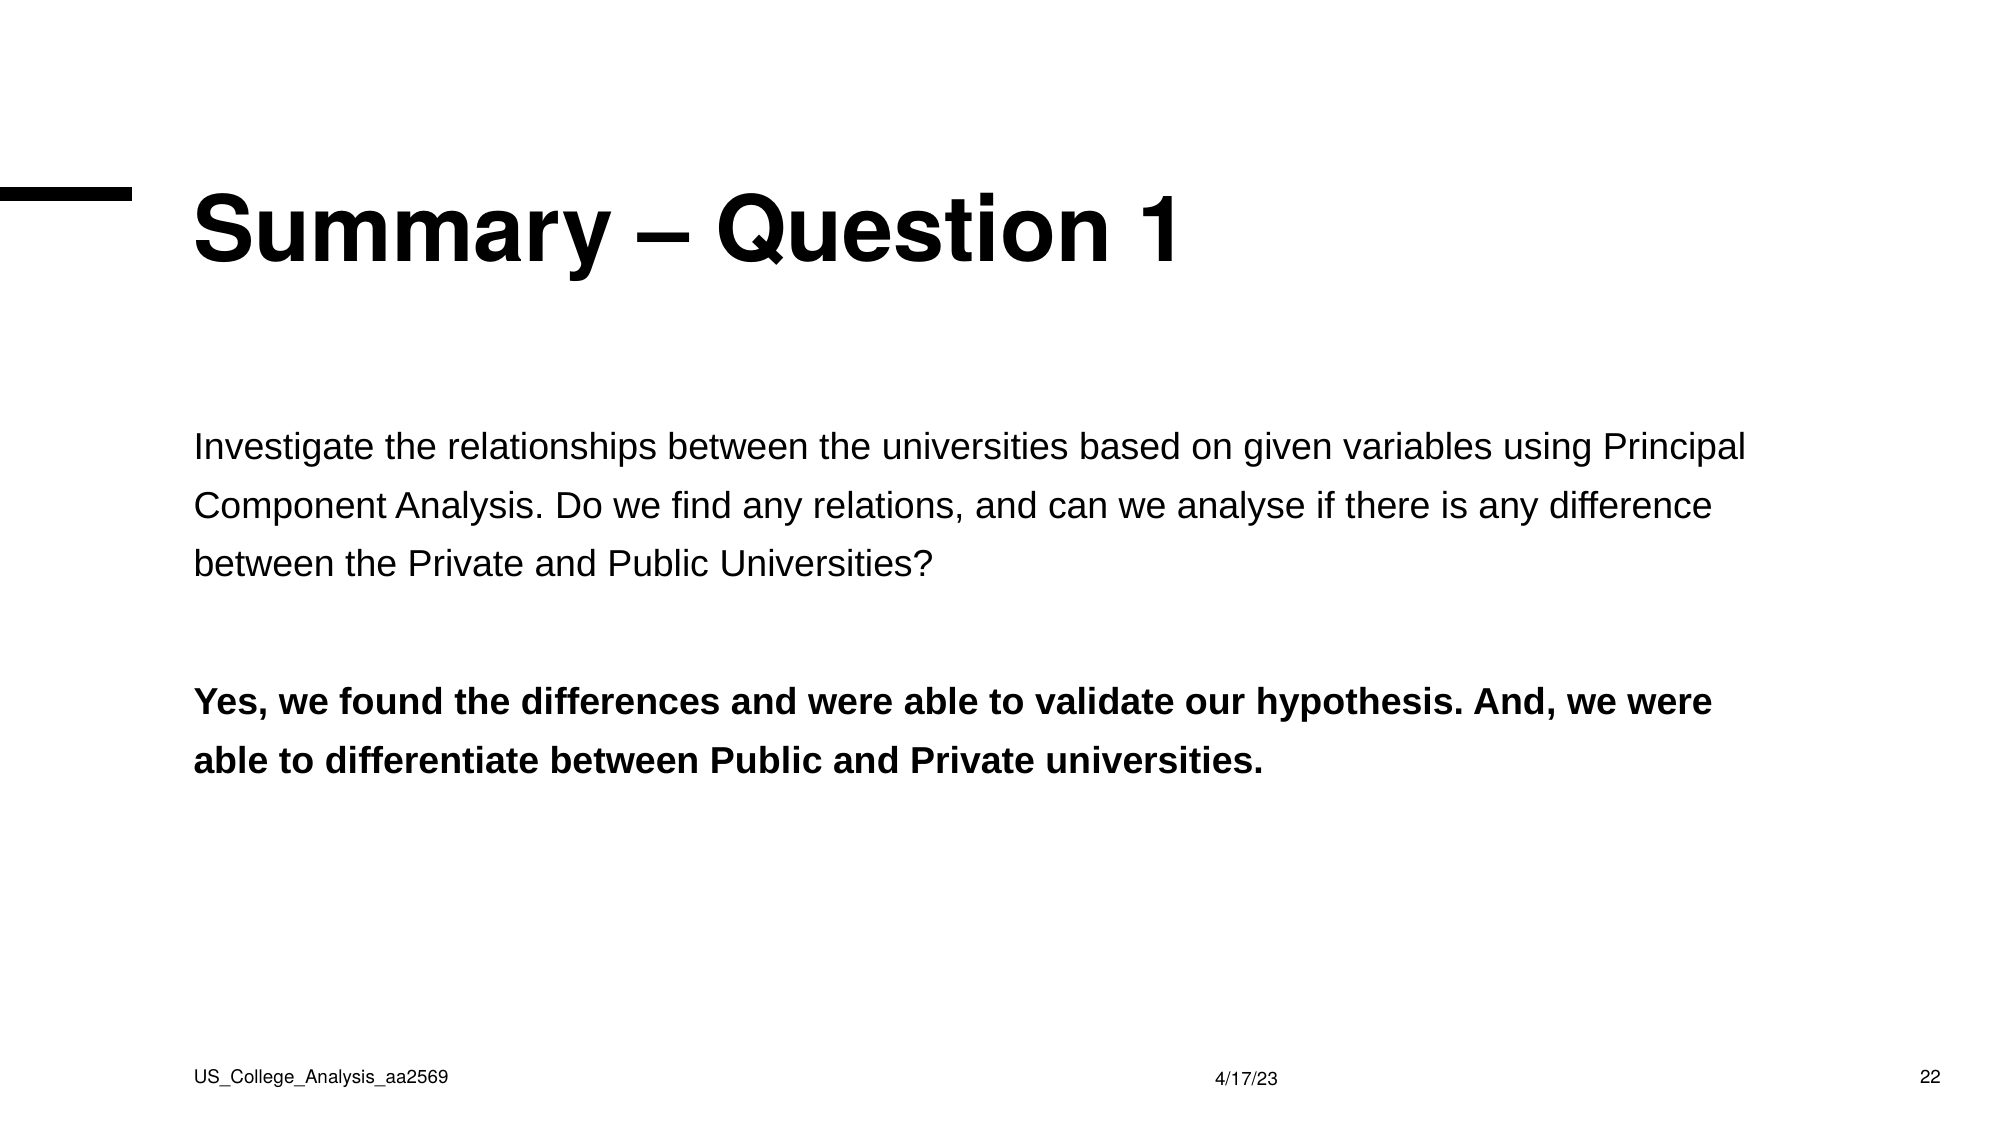

# Summary – Question 1
Investigate the relationships between the universities based on given variables using Principal Component Analysis. Do we find any relations, and can we analyse if there is any difference between the Private and Public Universities?
Yes, we found the differences and were able to validate our hypothesis. And, we were able to differentiate between Public and Private universities.

US_College_Analysis_aa2569
4/17/23
22